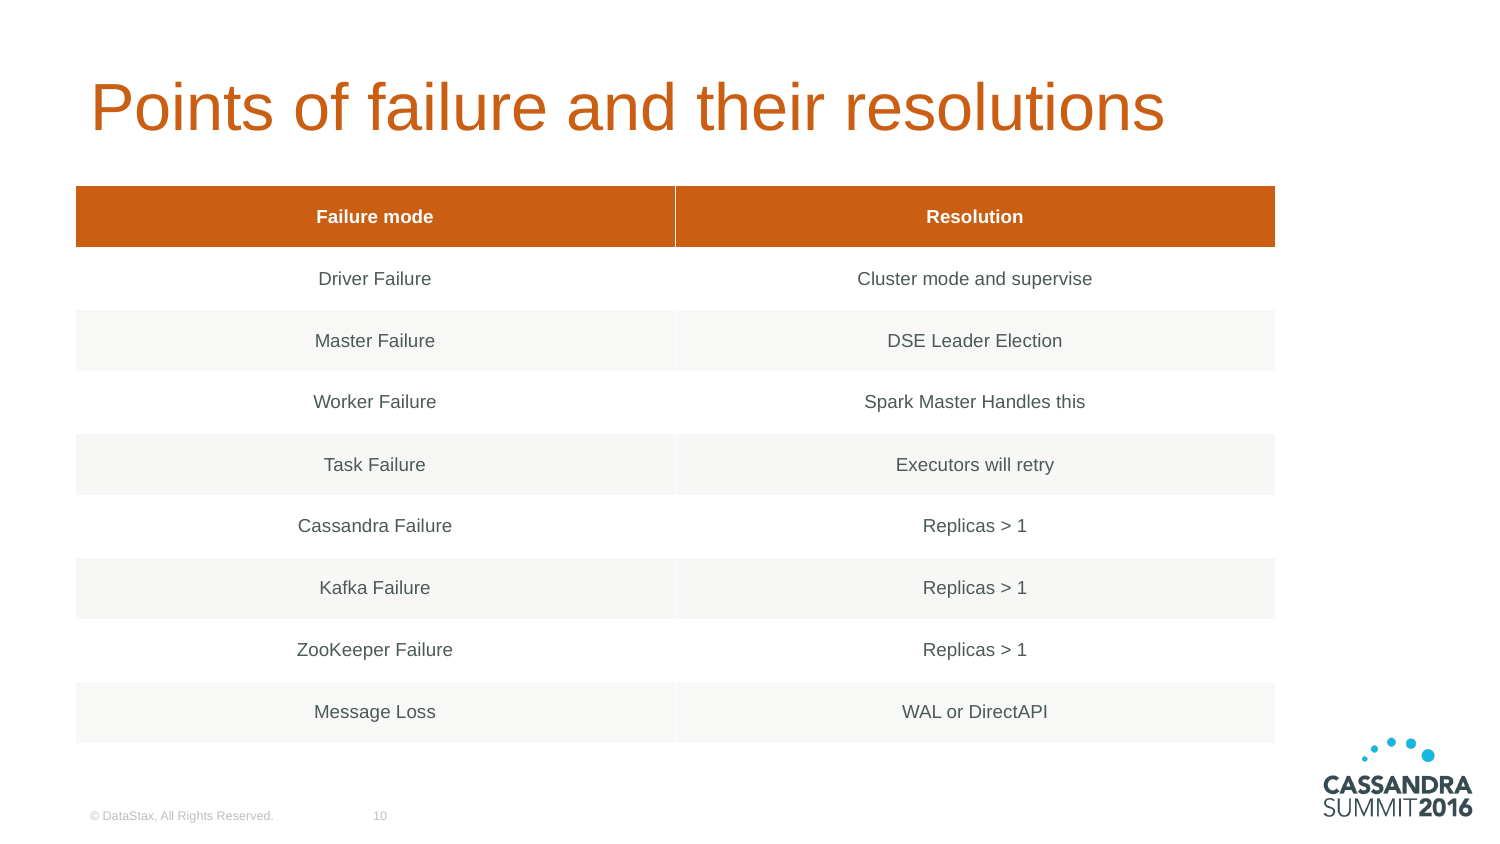

# Points of failure and their resolutions
| Failure mode | Resolution |
| --- | --- |
| Driver Failure | Cluster mode and supervise |
| Master Failure | DSE Leader Election |
| Worker Failure | Spark Master Handles this |
| Task Failure | Executors will retry |
| Cassandra Failure | Replicas > 1 |
| Kafka Failure | Replicas > 1 |
| ZooKeeper Failure | Replicas > 1 |
| Message Loss | WAL or DirectAPI |
© DataStax, All Rights Reserved.
10